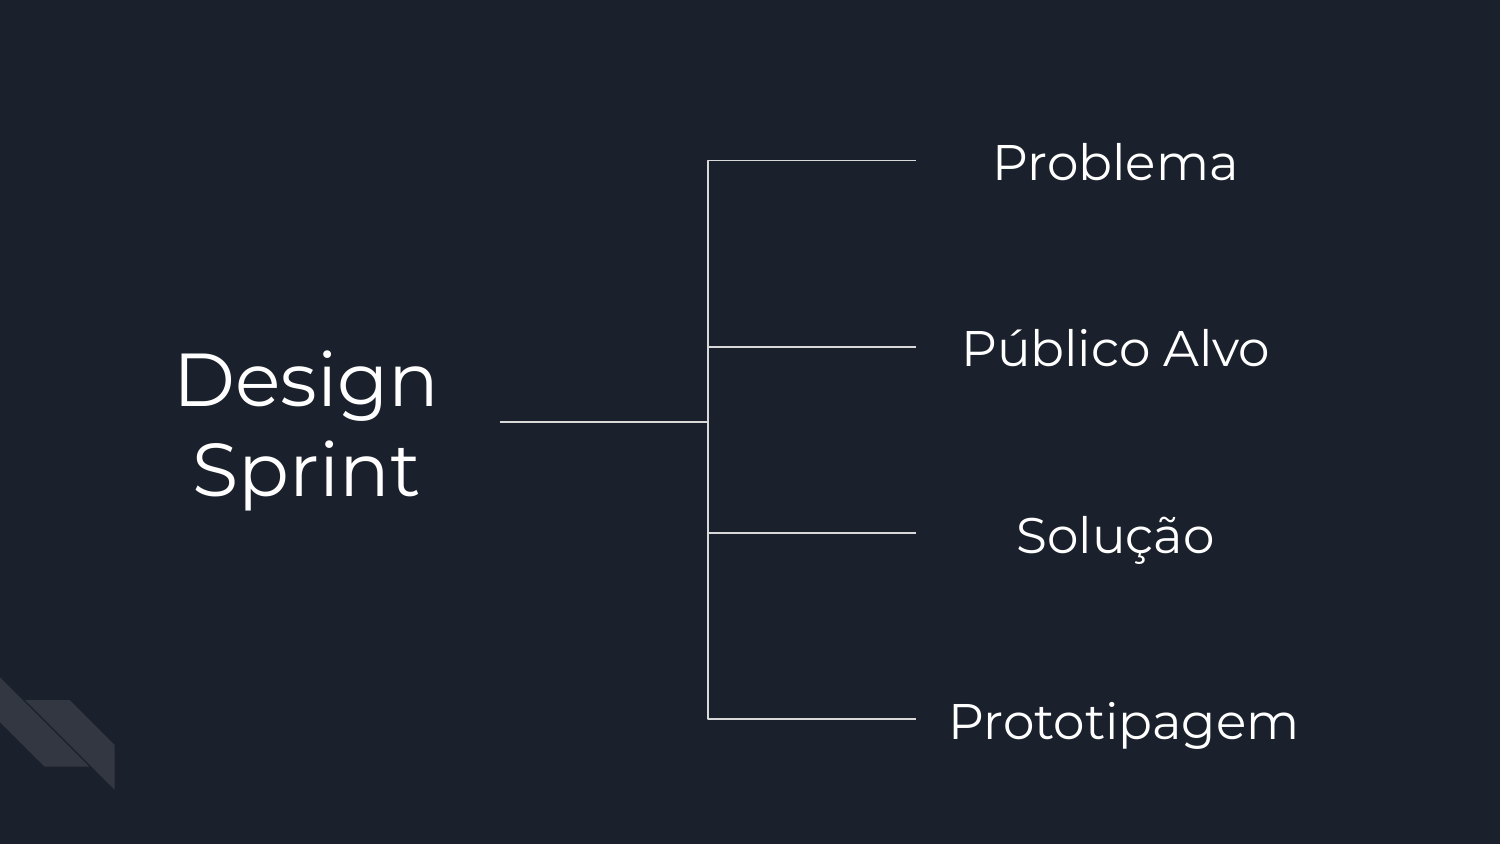

Problema
Design
Sprint
Público Alvo
Solução
Prototipagem